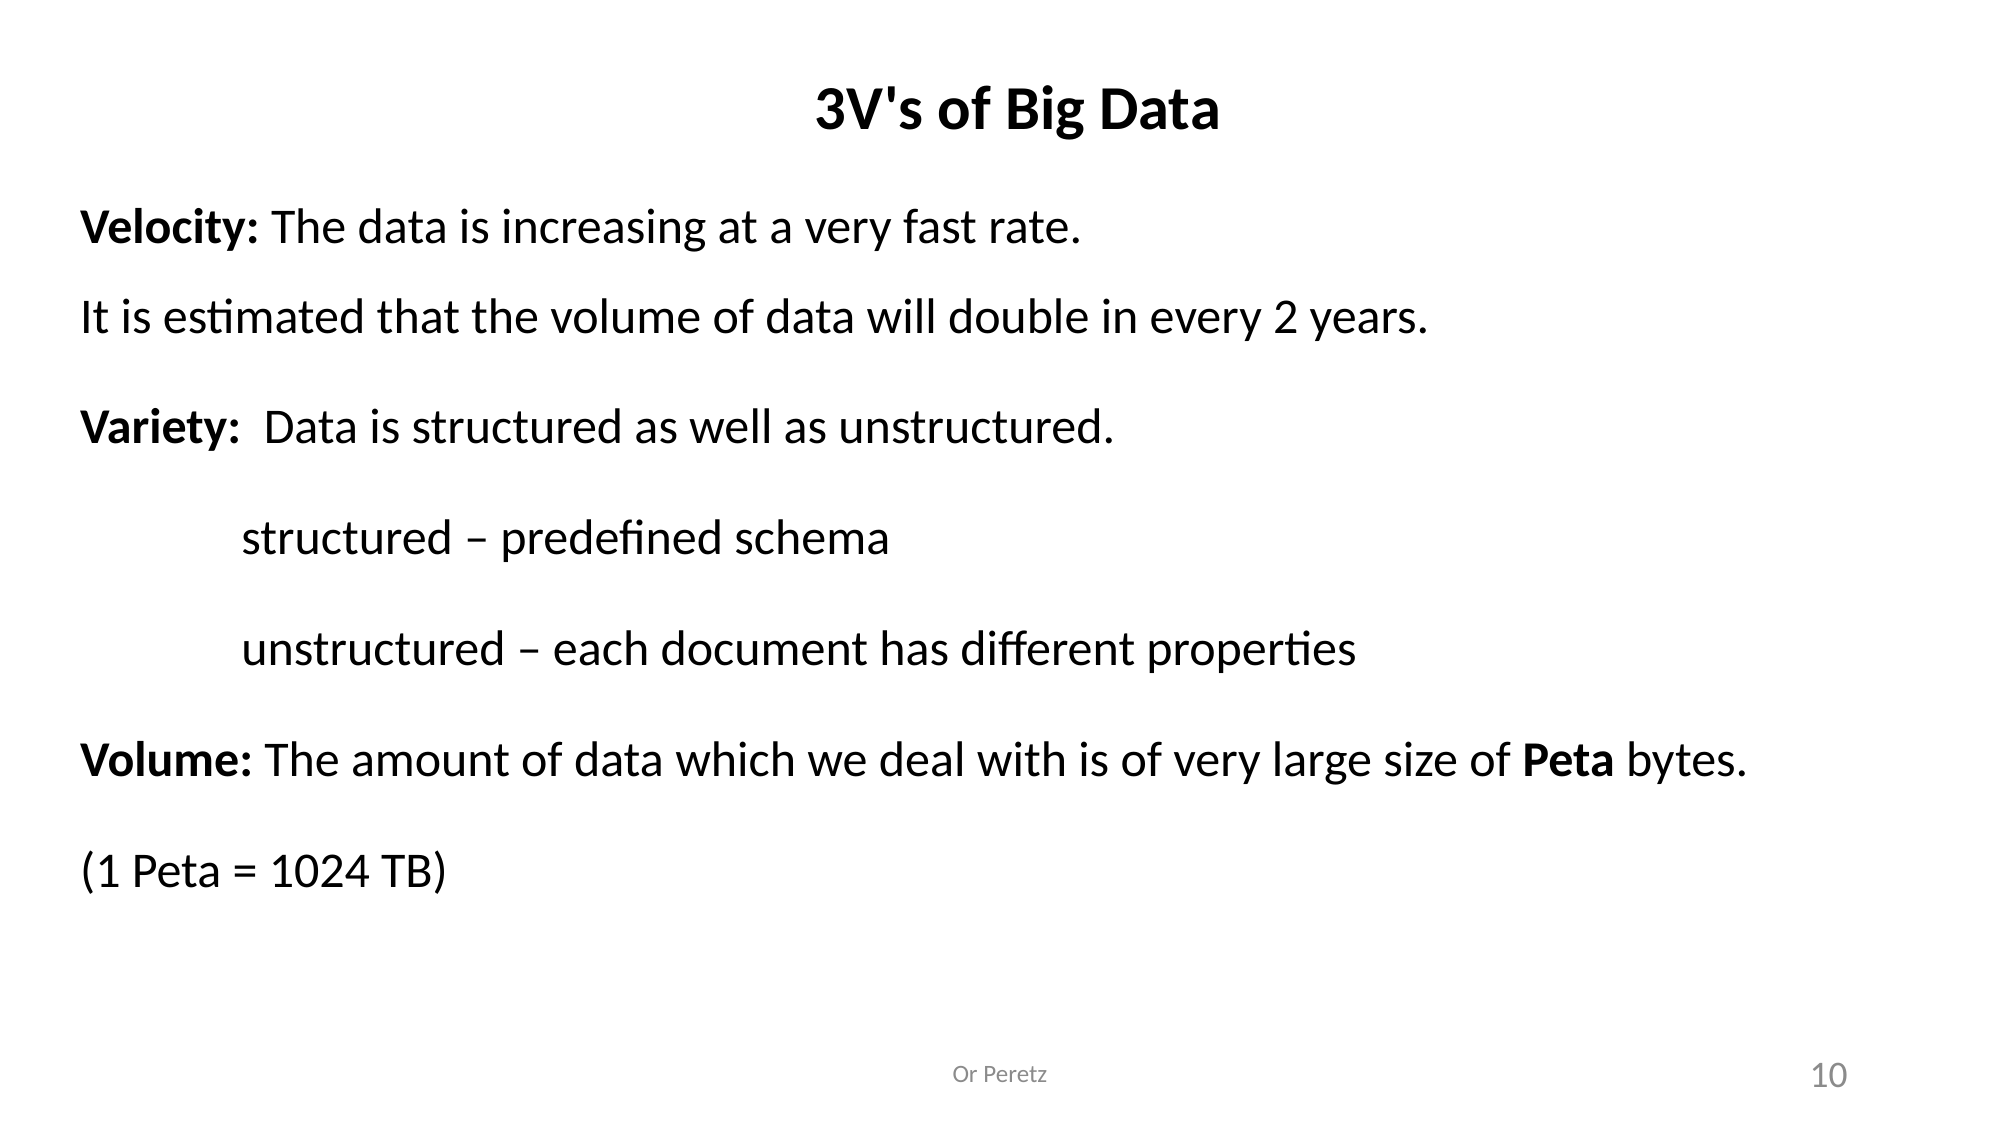

3V's of Big Data
Velocity: The data is increasing at a very fast rate.
It is estimated that the volume of data will double in every 2 years.
Variety:  Data is structured as well as unstructured.
	 structured – predefined schema
	 unstructured – each document has different properties
Volume: The amount of data which we deal with is of very large size of Peta bytes.
(1 Peta = 1024 TB)
Or Peretz
10